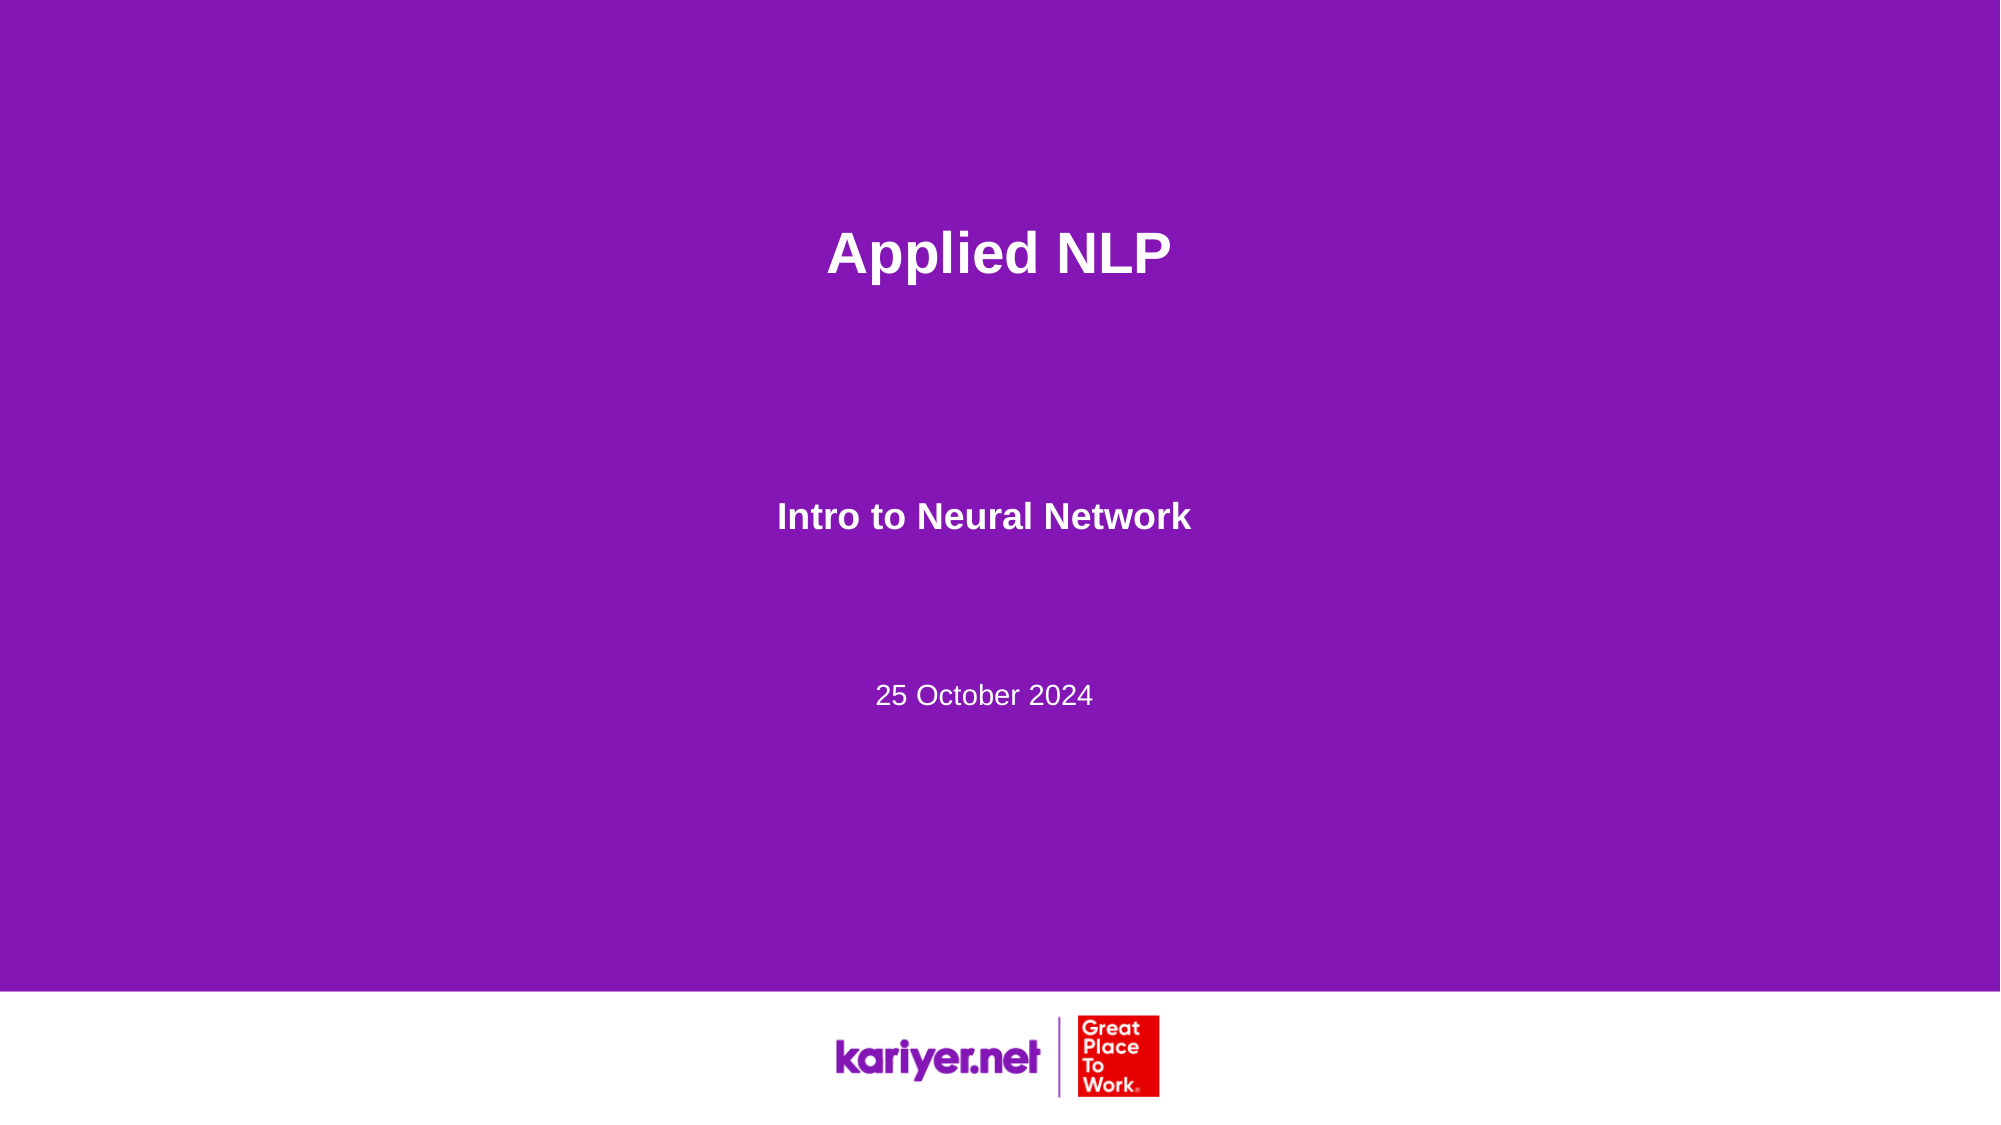

Applied NLP
Intro to Neural Network

25 October 2024